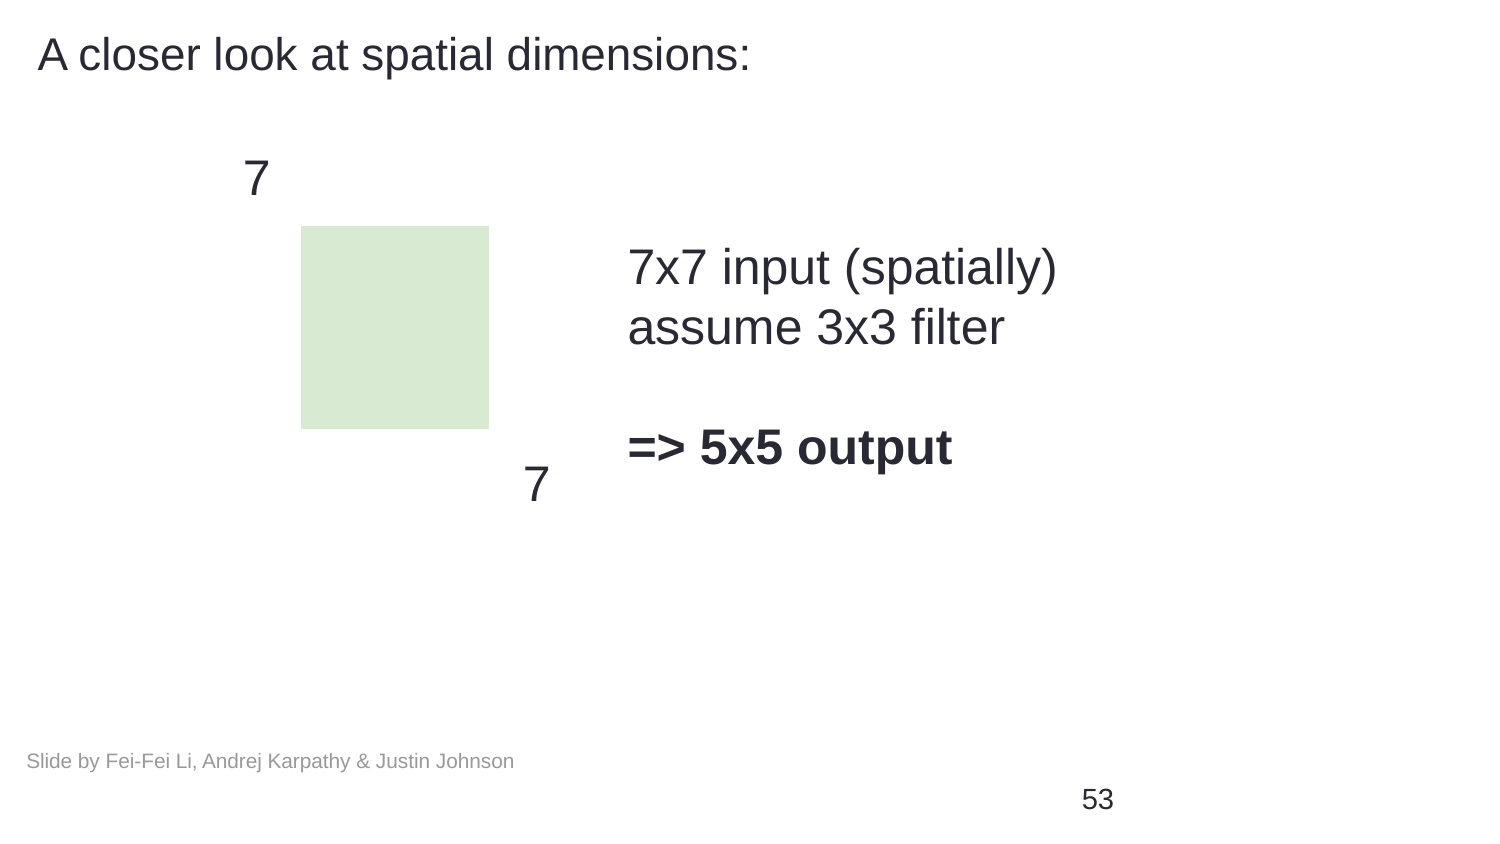

A closer look at spatial dimensions:
7
7x7 input (spatially)
assume 3x3 filter

=> 5x5 output
|  |  |  |  |  |  |  |
| --- | --- | --- | --- | --- | --- | --- |
|  |  |  |  |  |  |  |
|  |  |  |  |  |  |  |
|  |  |  |  |  |  |  |
|  |  |  |  |  |  |  |
|  |  |  |  |  |  |  |
|  |  |  |  |  |  |  |
7
53